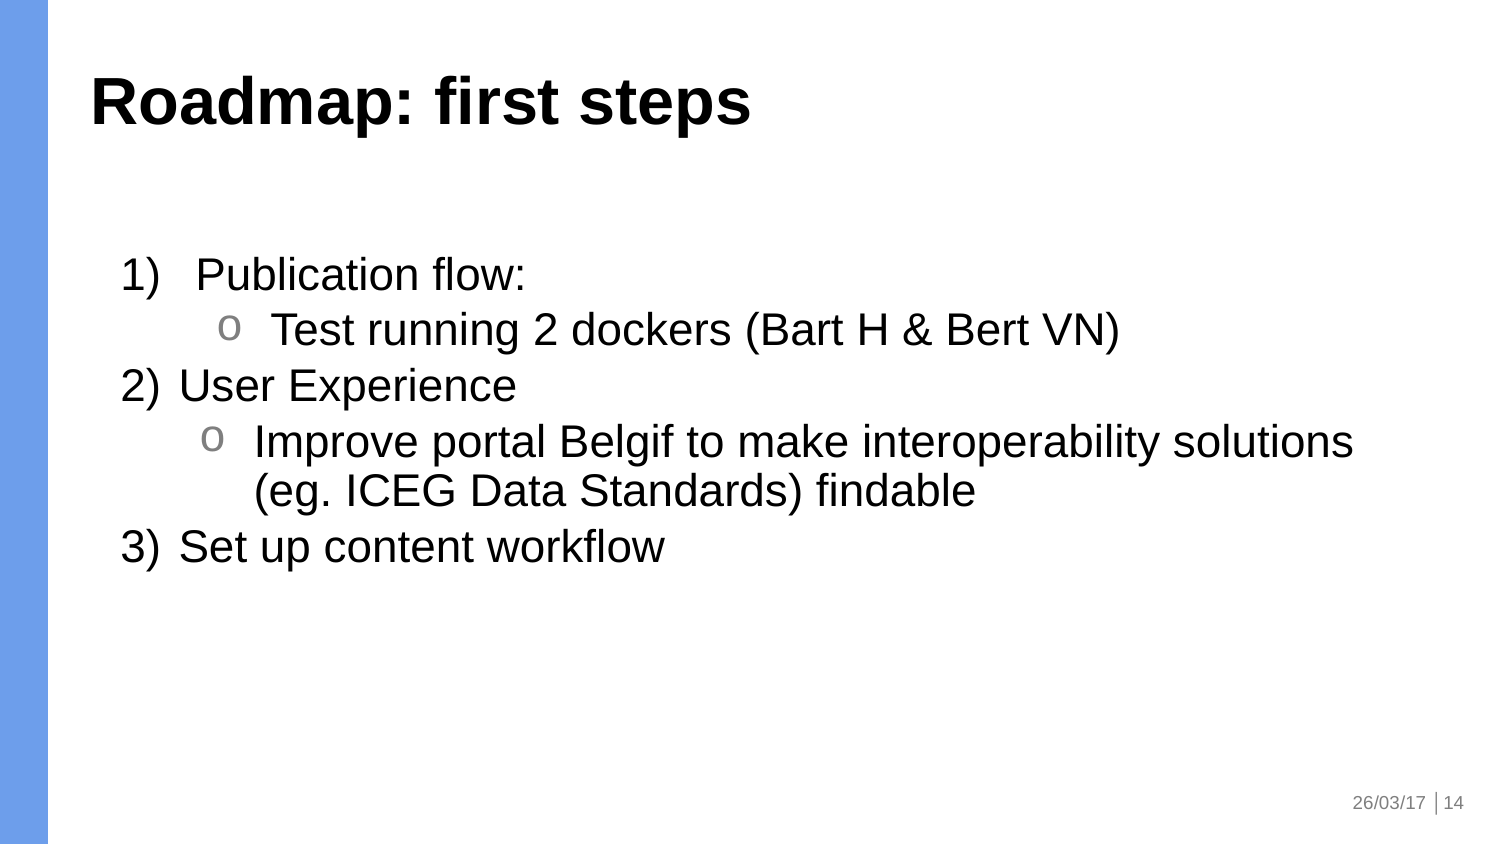

# Roadmap: first steps
Publication flow:
Test running 2 dockers (Bart H & Bert VN)
User Experience
Improve portal Belgif to make interoperability solutions (eg. ICEG Data Standards) findable
Set up content workflow

26/03/17 │14